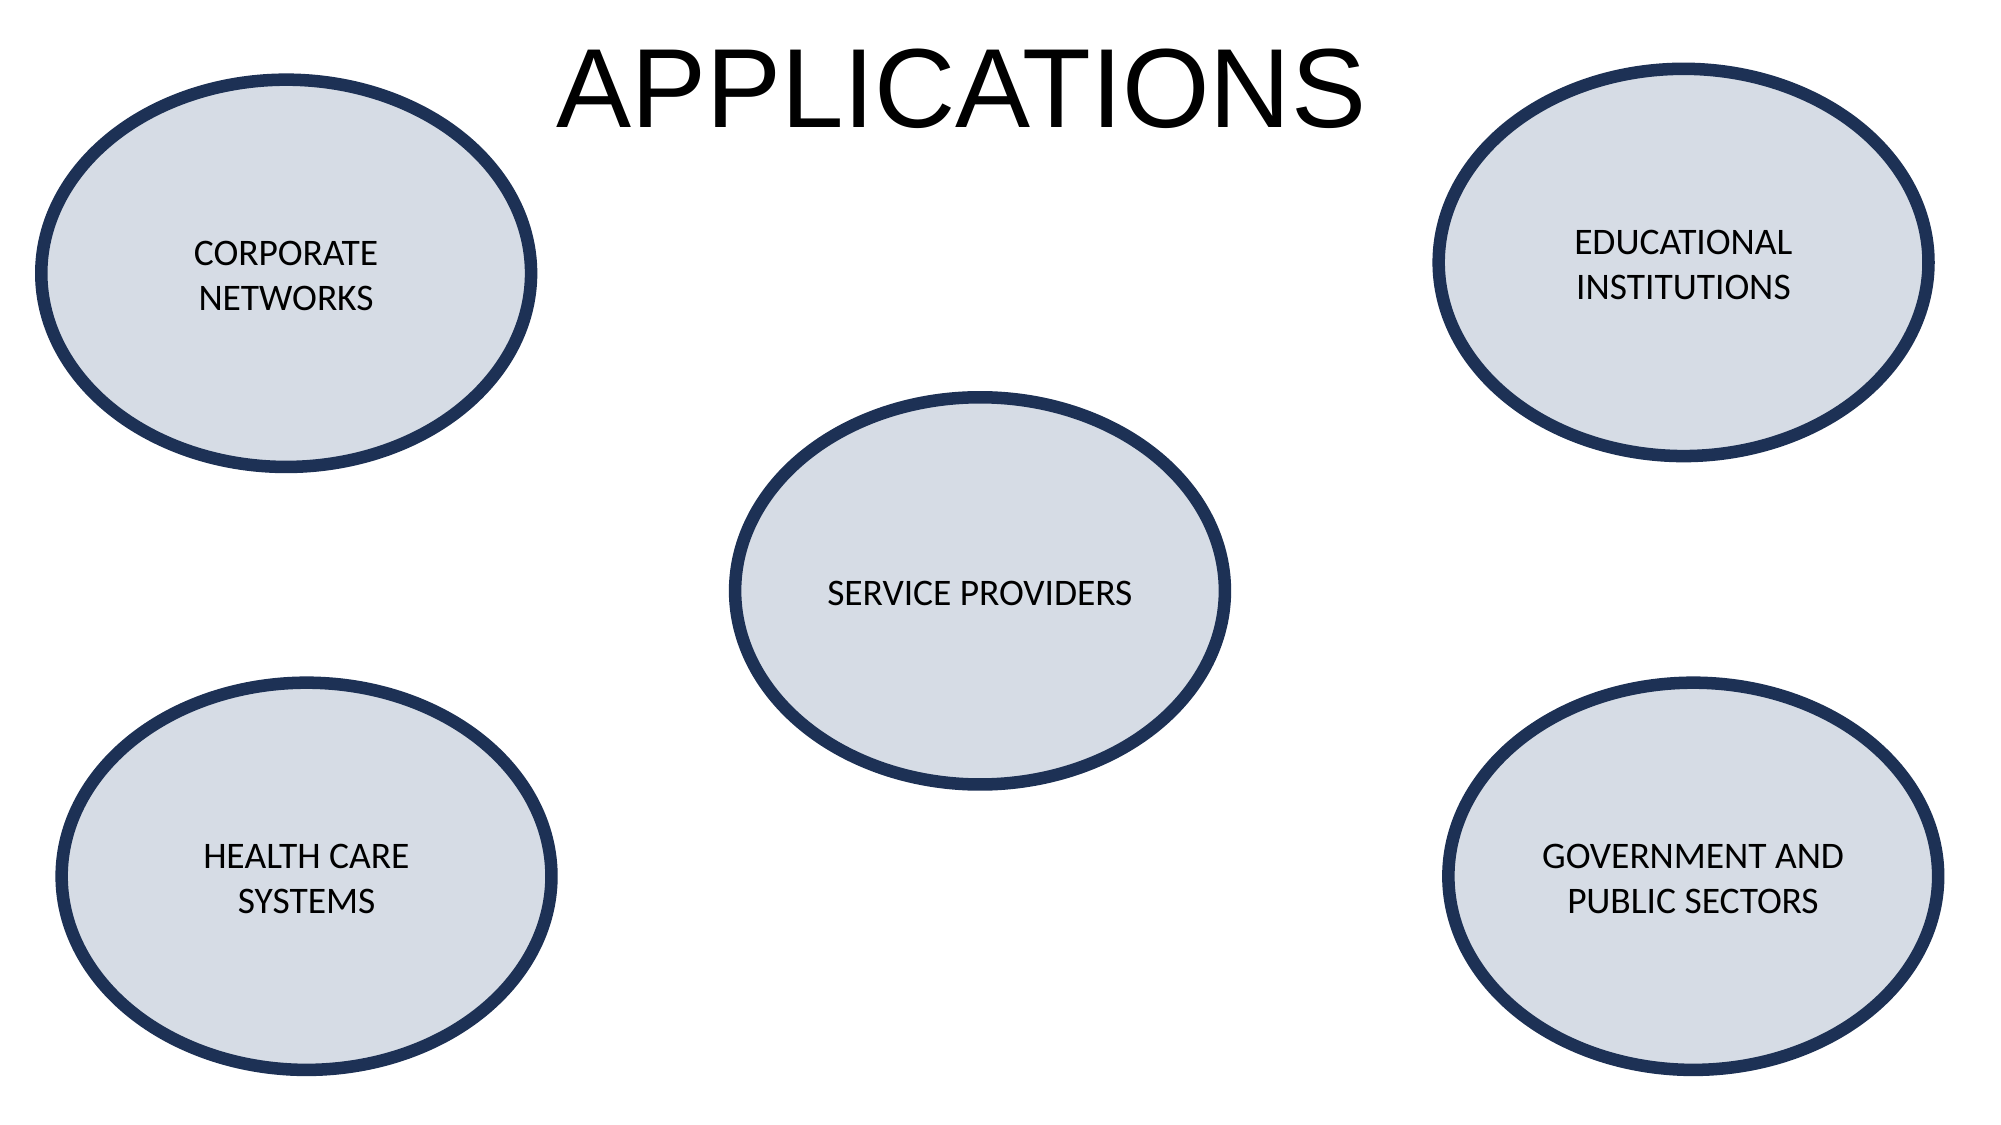

# APPLICATIONS
EDUCATIONAL INSTITUTIONS
CORPORATE NETWORKS
SERVICE PROVIDERS

HEALTH CARE SYSTEMS
GOVERNMENT AND PUBLIC SECTORS